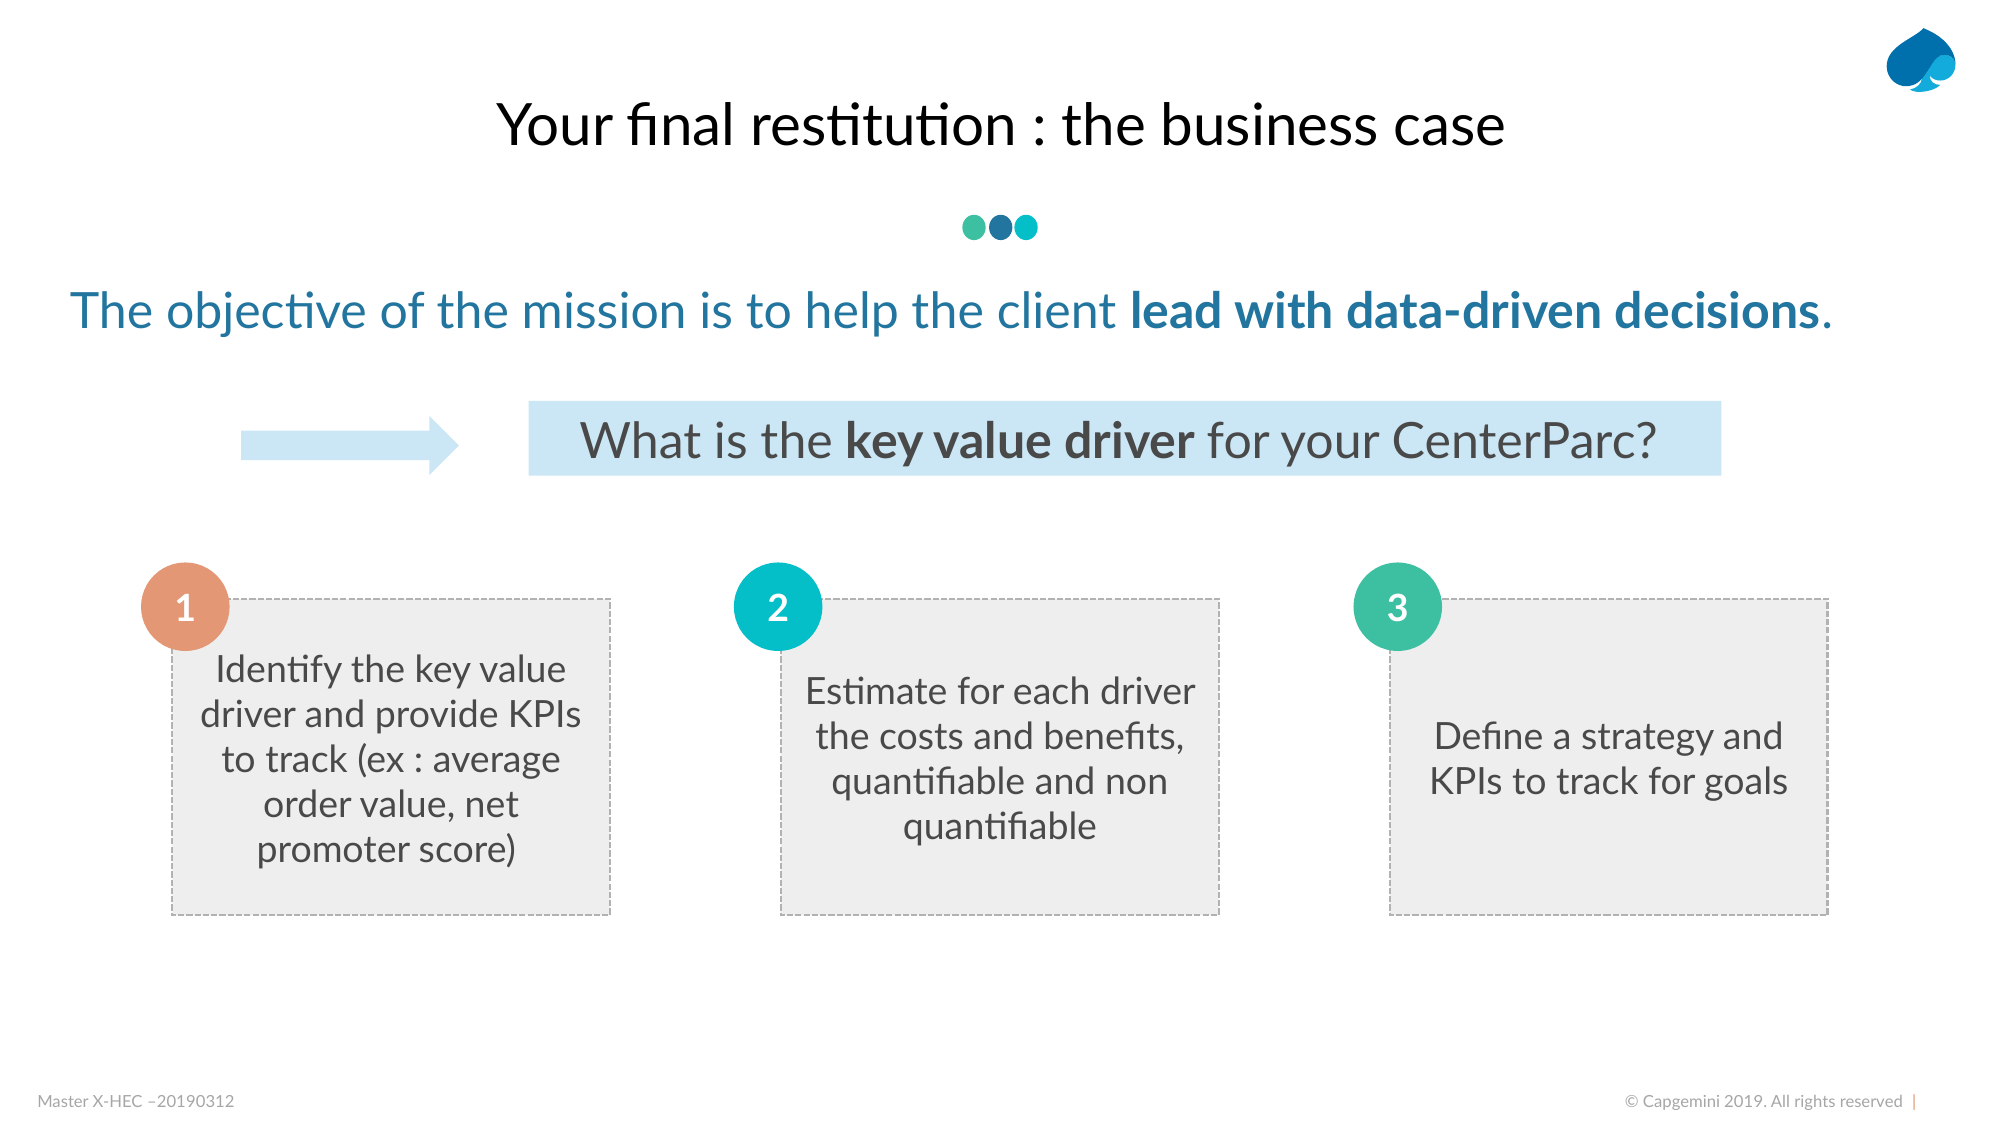

# Your final restitution : the business case
The objective of the mission is to help the client lead with data-driven decisions.
What is the key value driver for your CenterParc?

1
2
3
Identify the key value driver and provide KPIs to track (ex : average order value, net promoter score)
Estimate for each driver the costs and benefits, quantifiable and non quantifiable
Define a strategy and KPIs to track for goals